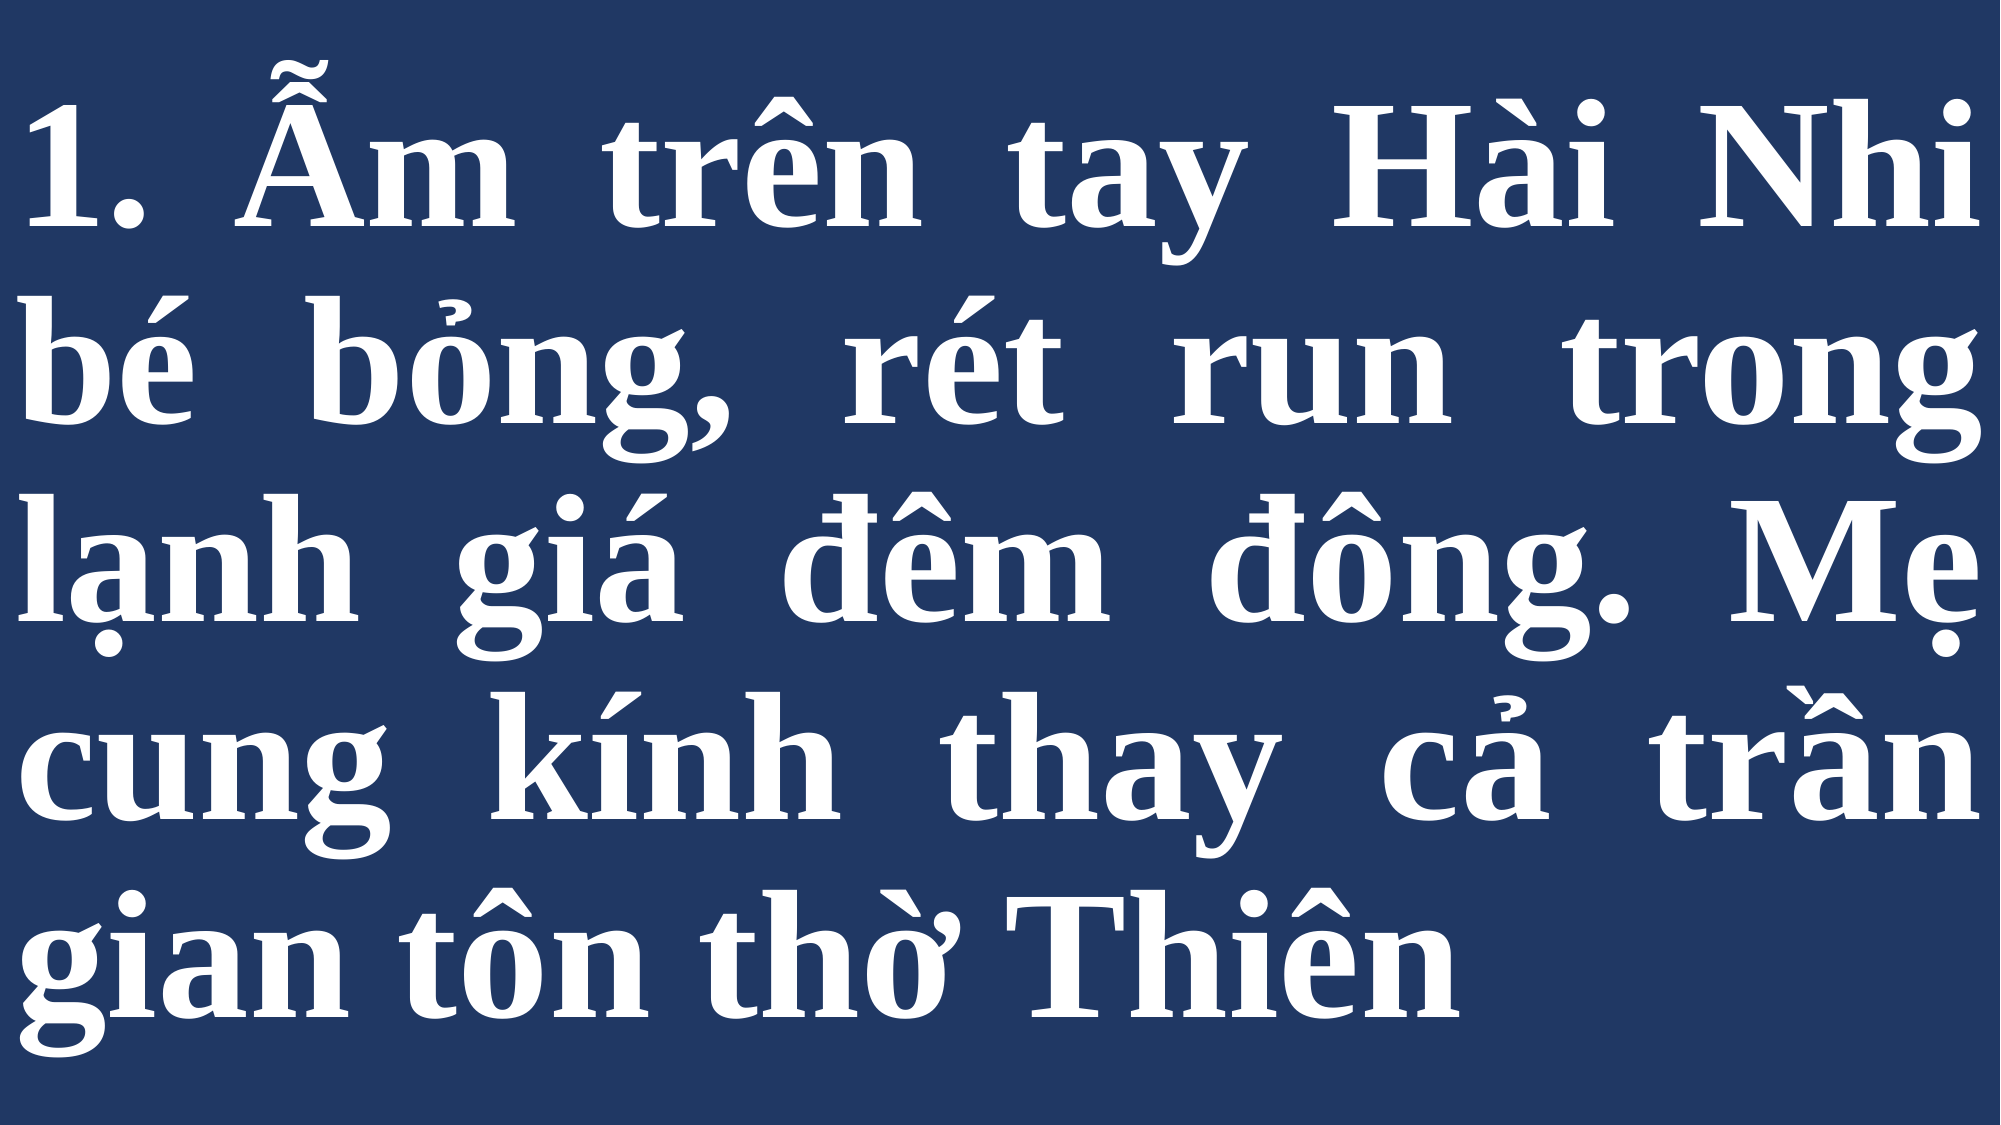

# 1. Ẫm trên tay Hài Nhi bé bỏng, rét run trong lạnh giá đêm đông. Mẹ cung kính thay cả trần gian tôn thờ Thiên